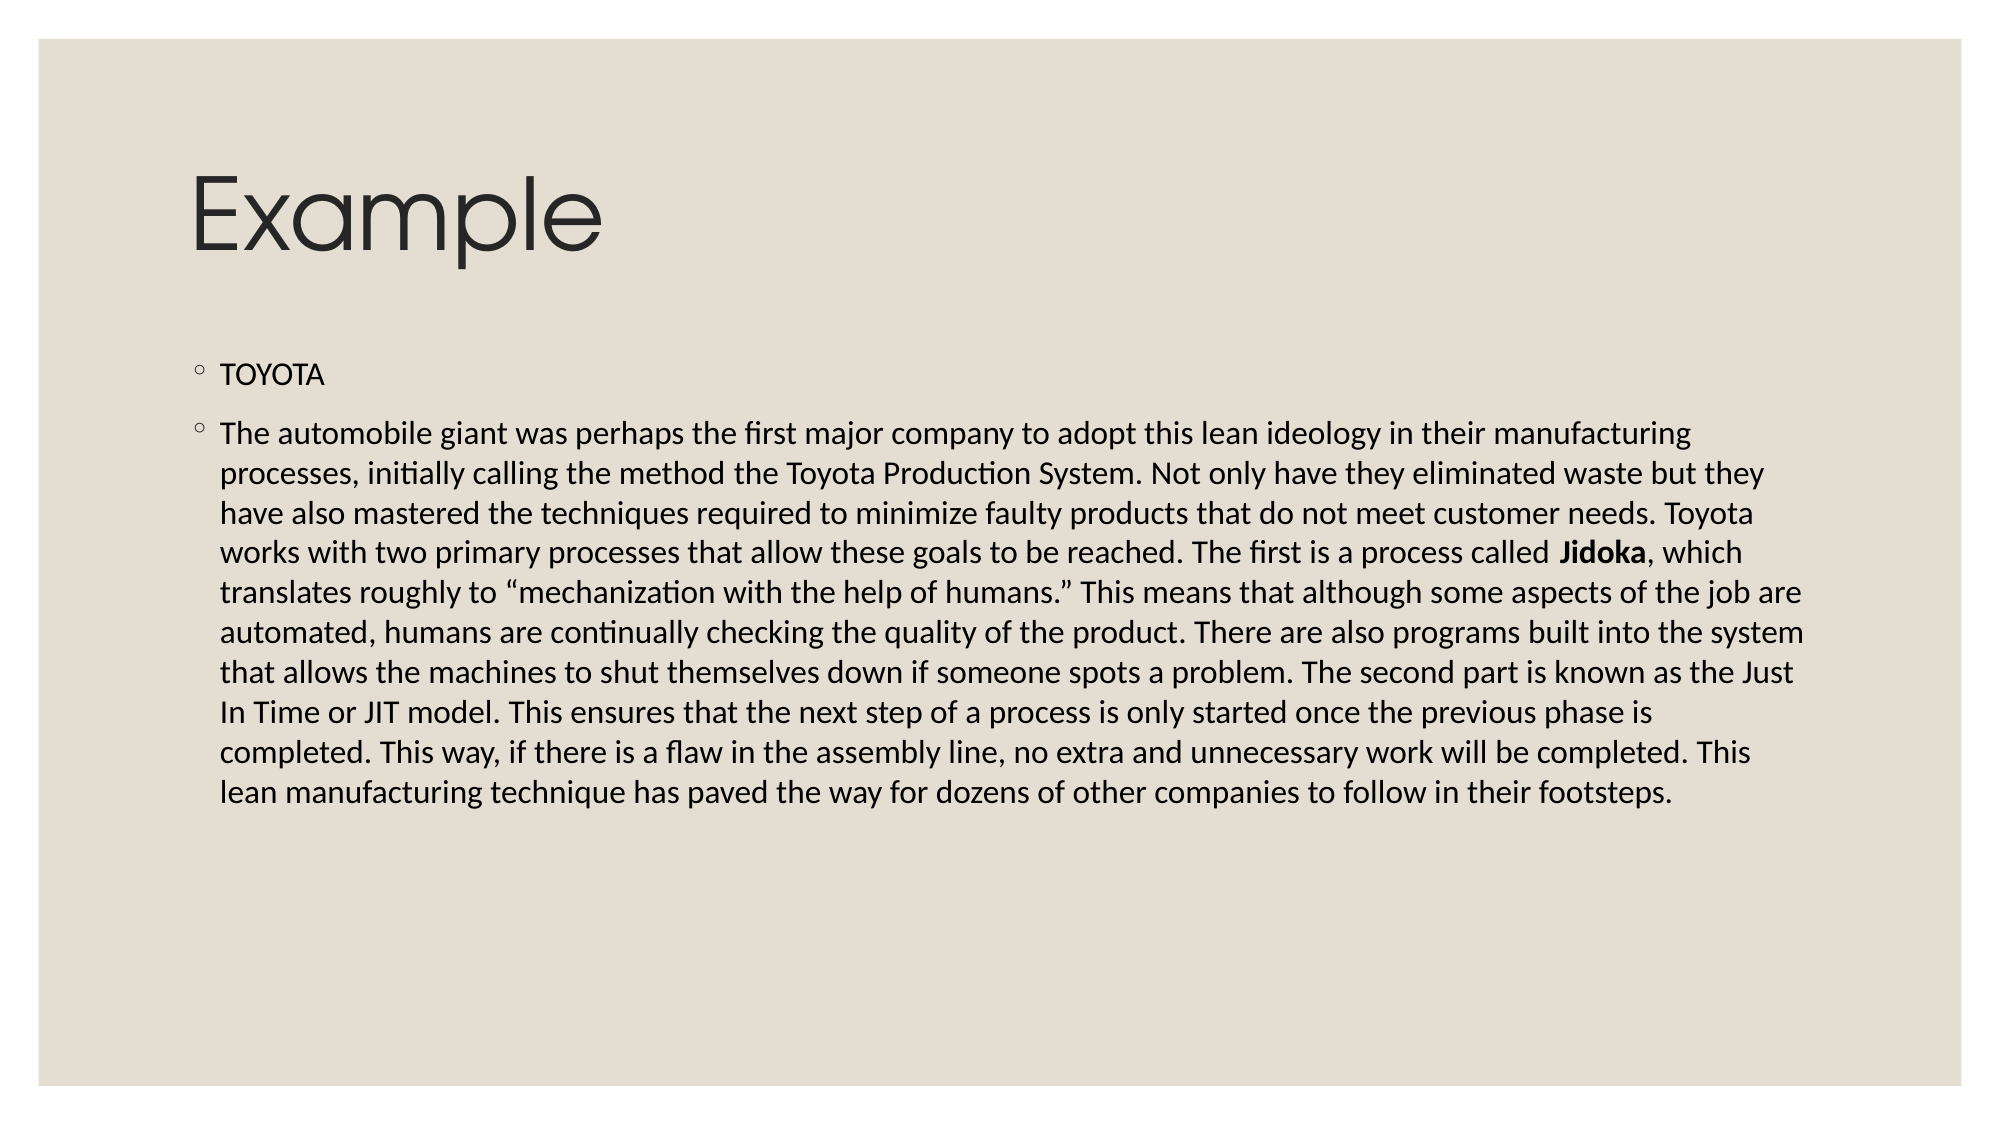

# Example
TOYOTA
The automobile giant was perhaps the first major company to adopt this lean ideology in their manufacturing processes, initially calling the method the Toyota Production System. Not only have they eliminated waste but they have also mastered the techniques required to minimize faulty products that do not meet customer needs. Toyota works with two primary processes that allow these goals to be reached. The first is a process called Jidoka, which translates roughly to “mechanization with the help of humans.” This means that although some aspects of the job are automated, humans are continually checking the quality of the product. There are also programs built into the system that allows the machines to shut themselves down if someone spots a problem. The second part is known as the Just In Time or JIT model. This ensures that the next step of a process is only started once the previous phase is completed. This way, if there is a flaw in the assembly line, no extra and unnecessary work will be completed. This lean manufacturing technique has paved the way for dozens of other companies to follow in their footsteps.